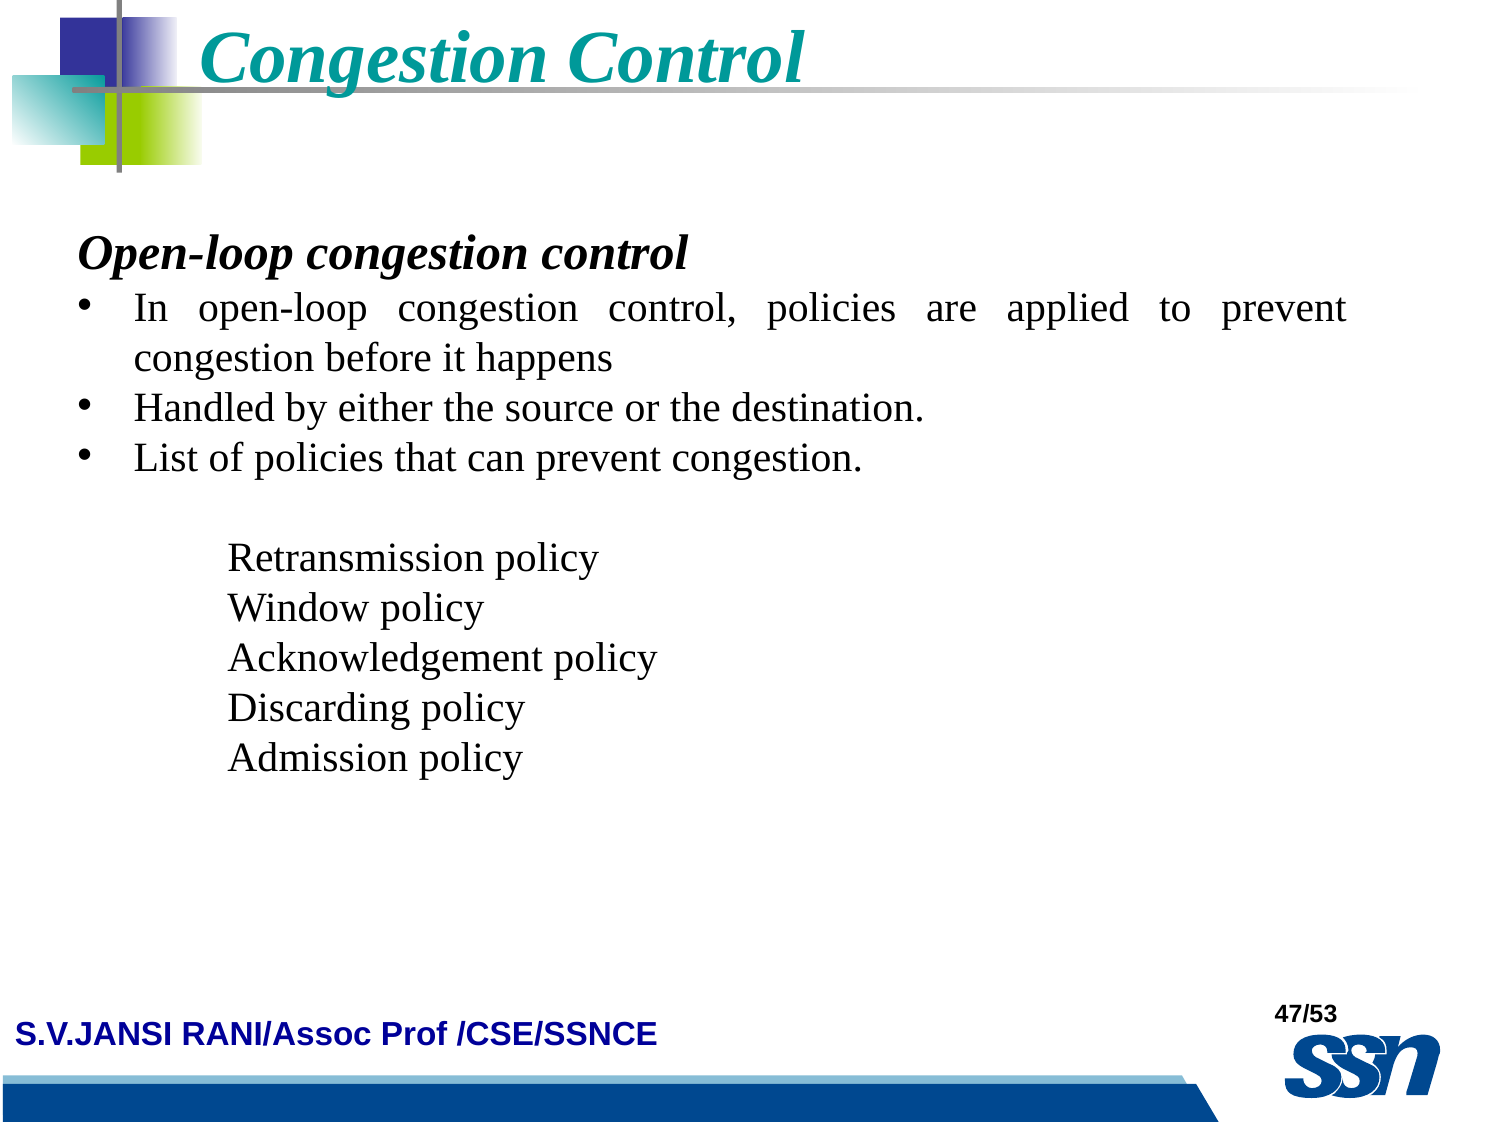

Congestion Control

Open-loop congestion control
In open-loop congestion control, policies are applied to prevent congestion before it happens
Handled by either the source or the destination.
List of policies that can prevent congestion.

Retransmission policy
Window policy
Acknowledgement policy
Discarding policy
Admission policy